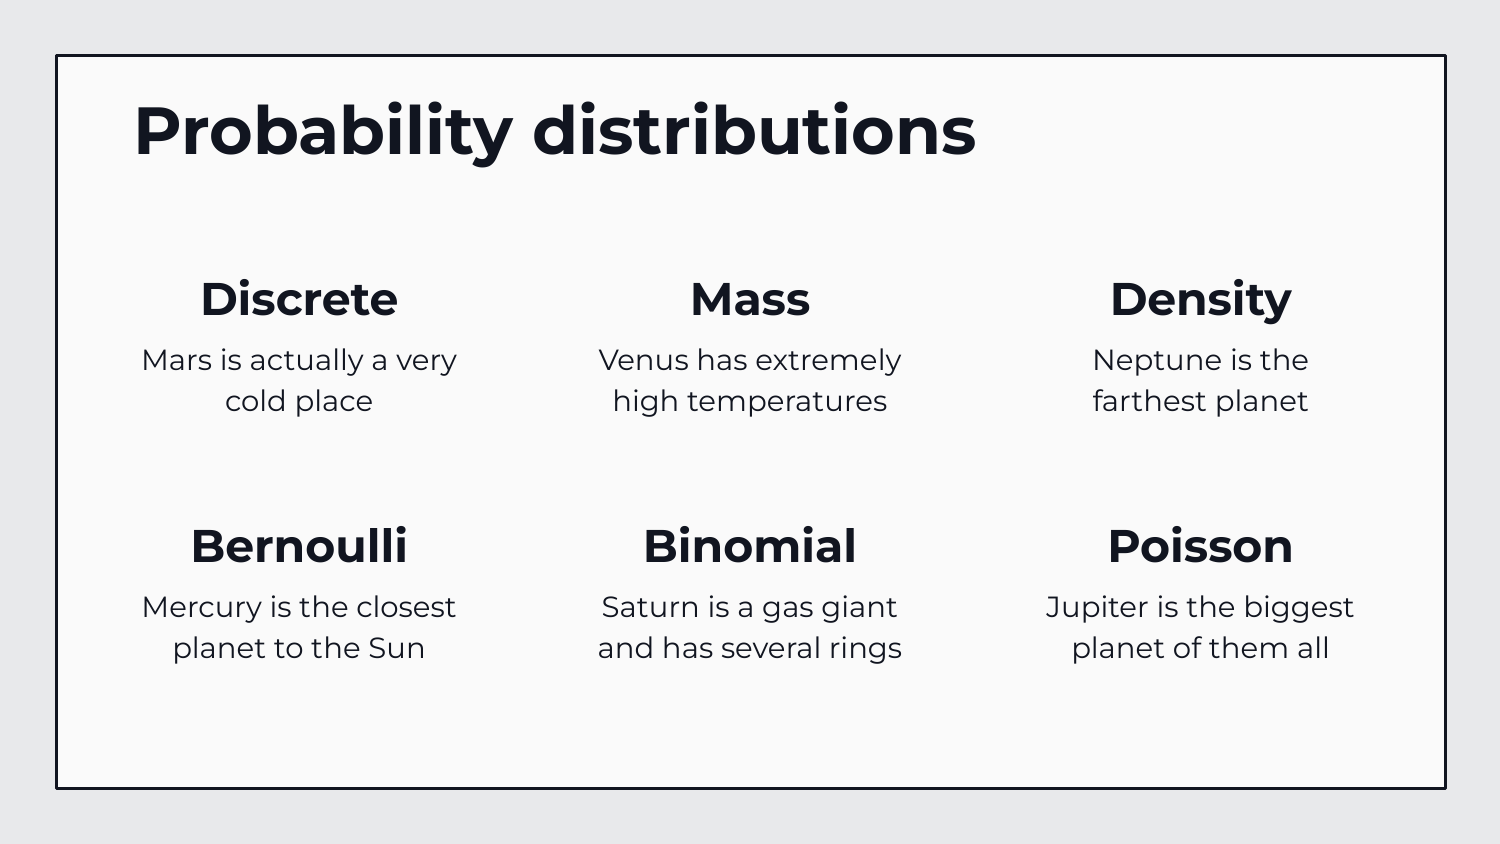

# Probability distributions
Discrete
Mass
Density
Mars is actually a very cold place
Venus has extremely high temperatures
Neptune is the farthest planet
Bernoulli
Binomial
Poisson
Mercury is the closest planet to the Sun
Saturn is a gas giant and has several rings
Jupiter is the biggest planet of them all